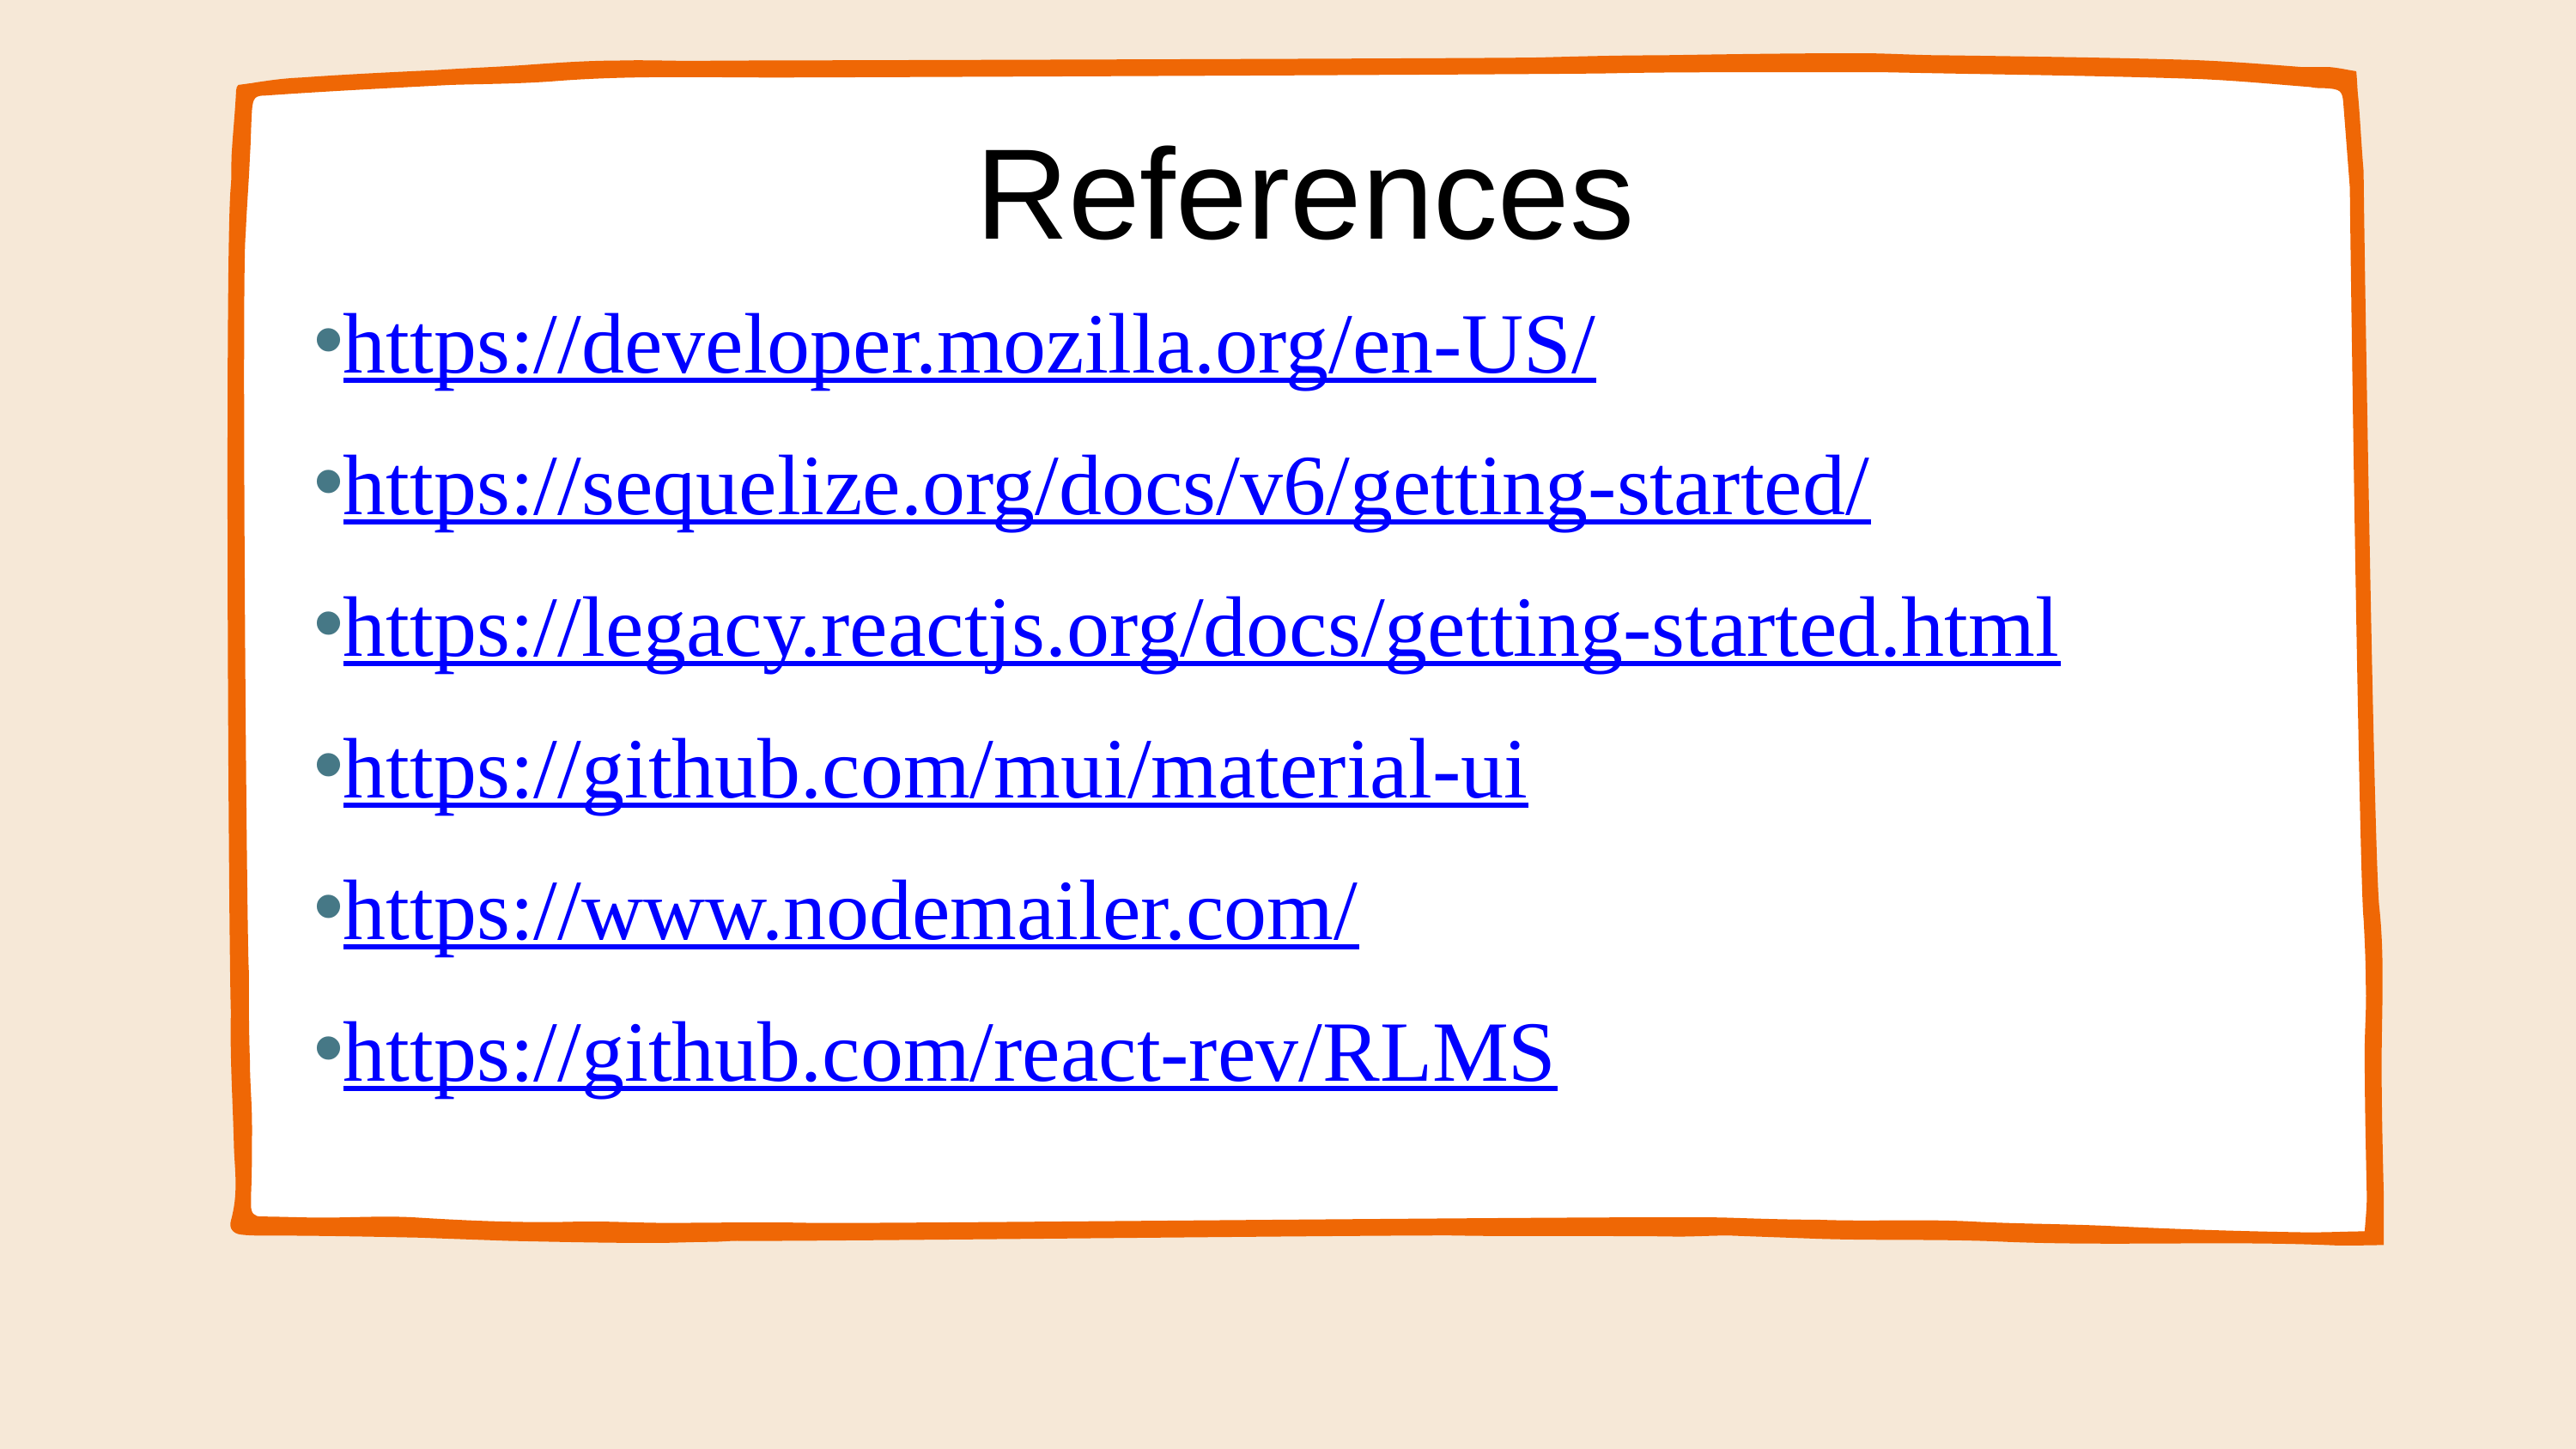

References
https://developer.mozilla.org/en-US/
https://sequelize.org/docs/v6/getting-started/
https://legacy.reactjs.org/docs/getting-started.html
https://github.com/mui/material-ui
https://www.nodemailer.com/
https://github.com/react-rev/RLMS